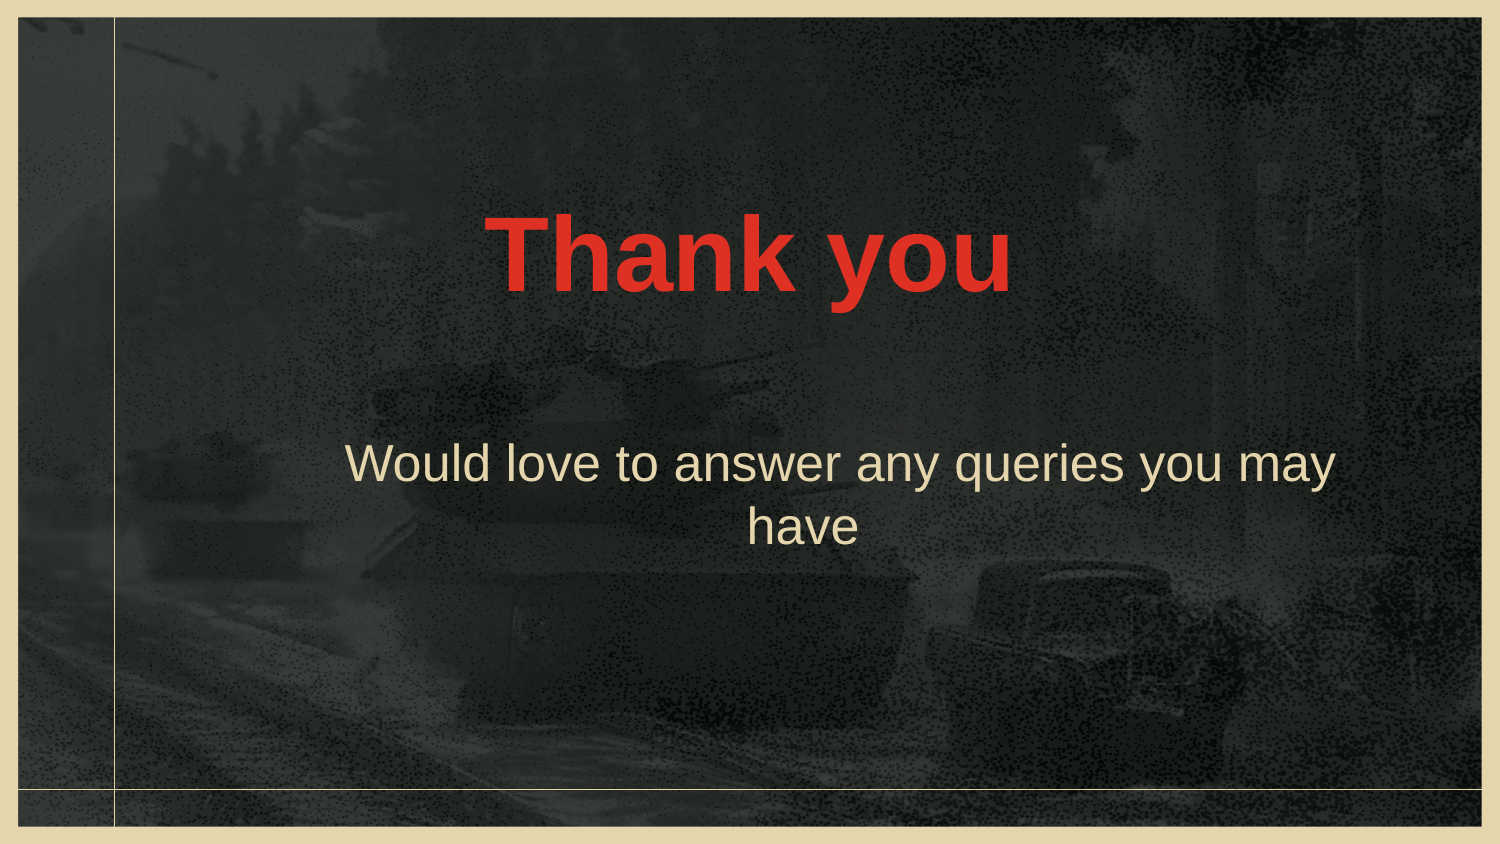

# Thank you
Would love to answer any queries you may have